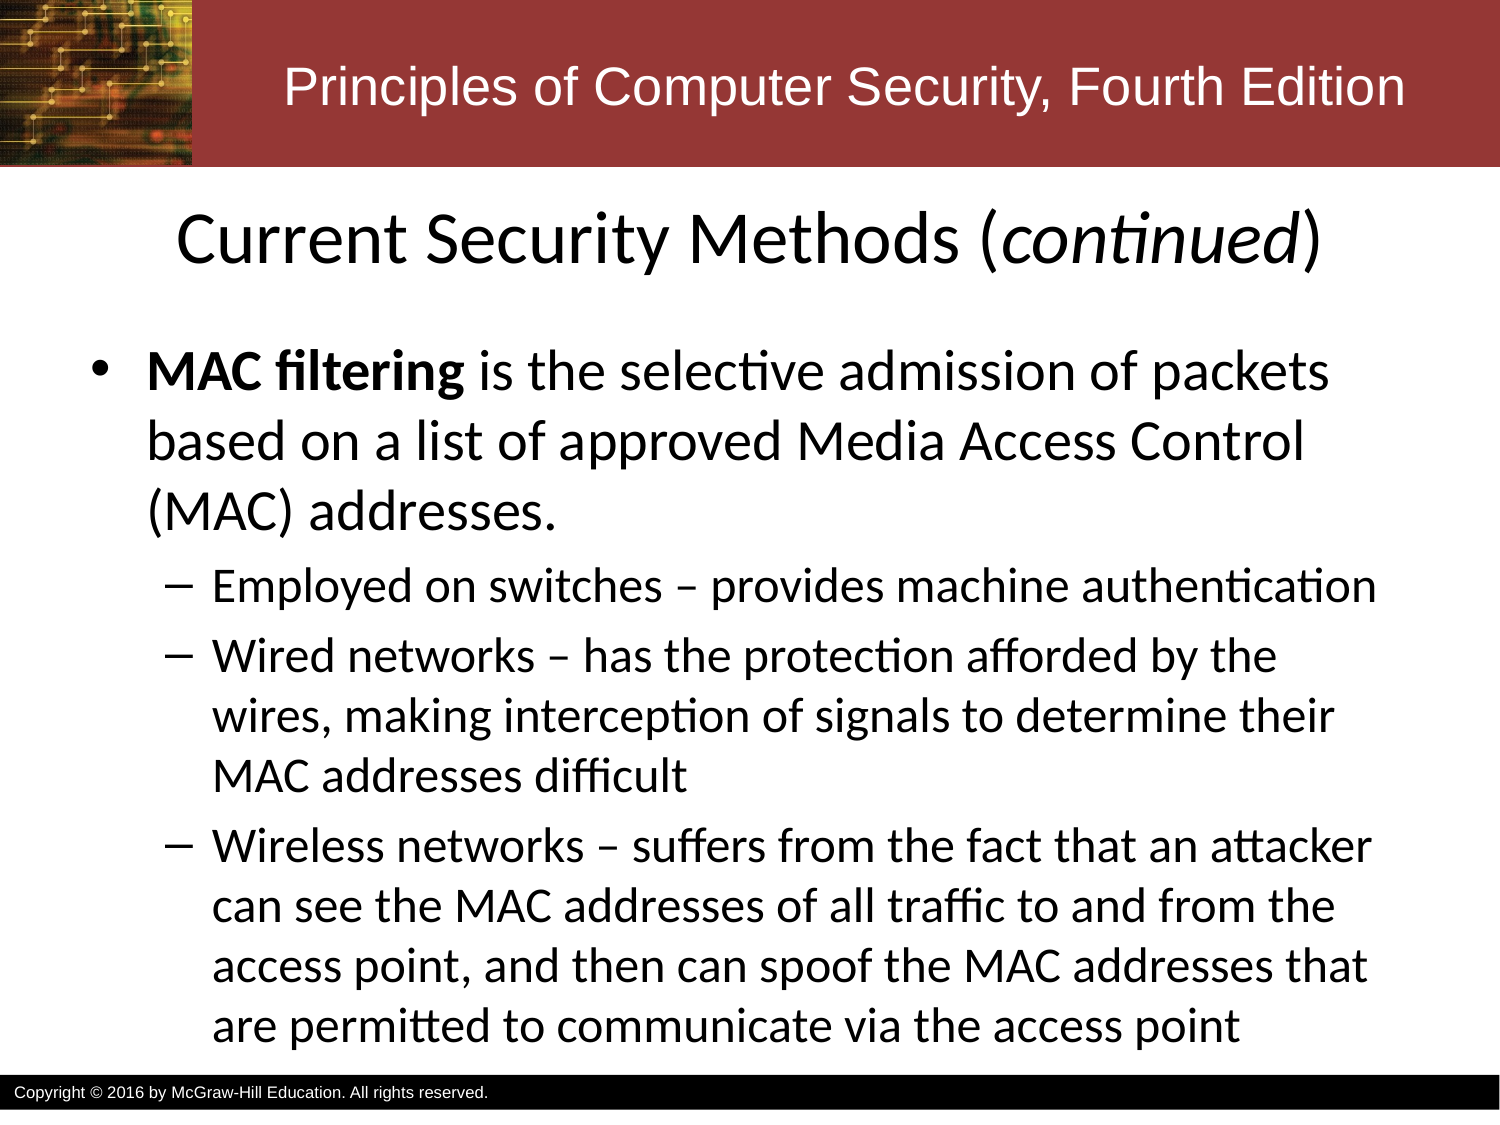

# Current Security Methods (continued)
MAC filtering is the selective admission of packets based on a list of approved Media Access Control (MAC) addresses.
Employed on switches – provides machine authentication
Wired networks – has the protection afforded by the wires, making interception of signals to determine their MAC addresses difficult
Wireless networks – suffers from the fact that an attacker can see the MAC addresses of all traffic to and from the access point, and then can spoof the MAC addresses that are permitted to communicate via the access point